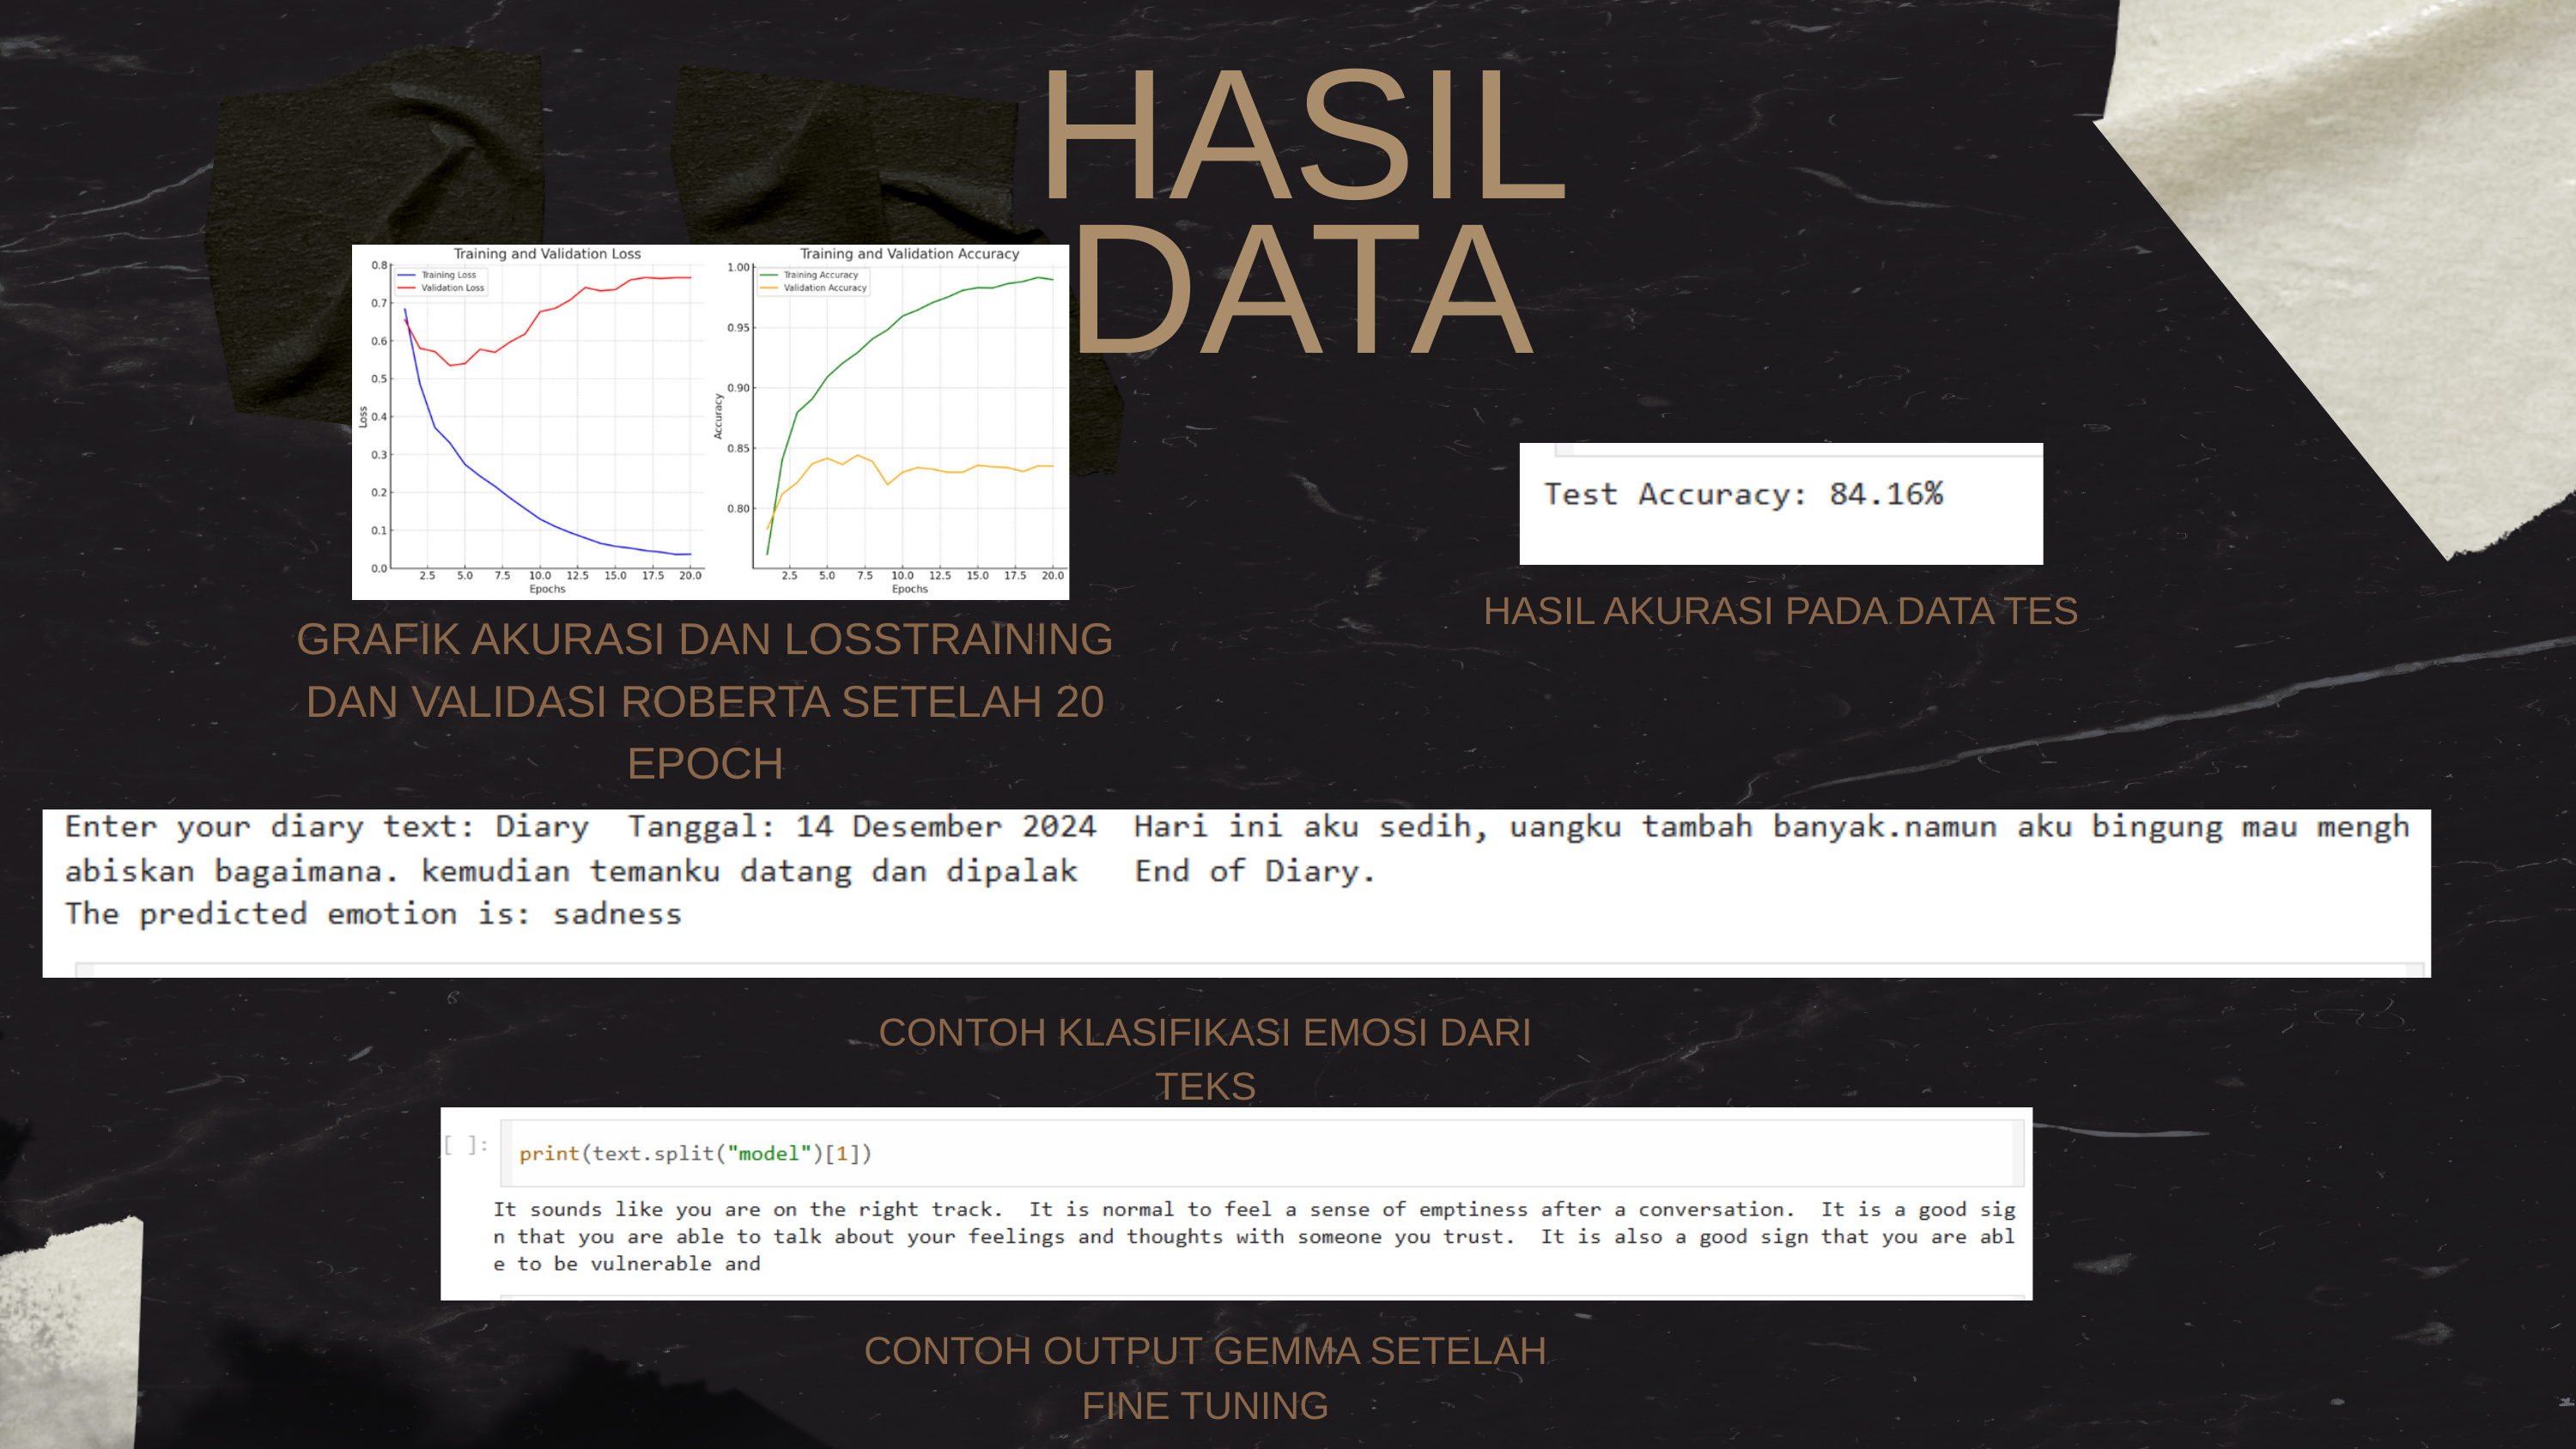

HASIL DATA

HASIL AKURASI PADA DATA TES
GRAFIK AKURASI DAN LOSSTRAINING DAN VALIDASI ROBERTA SETELAH 20 EPOCH

CONTOH KLASIFIKASI EMOSI DARI TEKS

CONTOH OUTPUT GEMMA SETELAH FINE TUNING